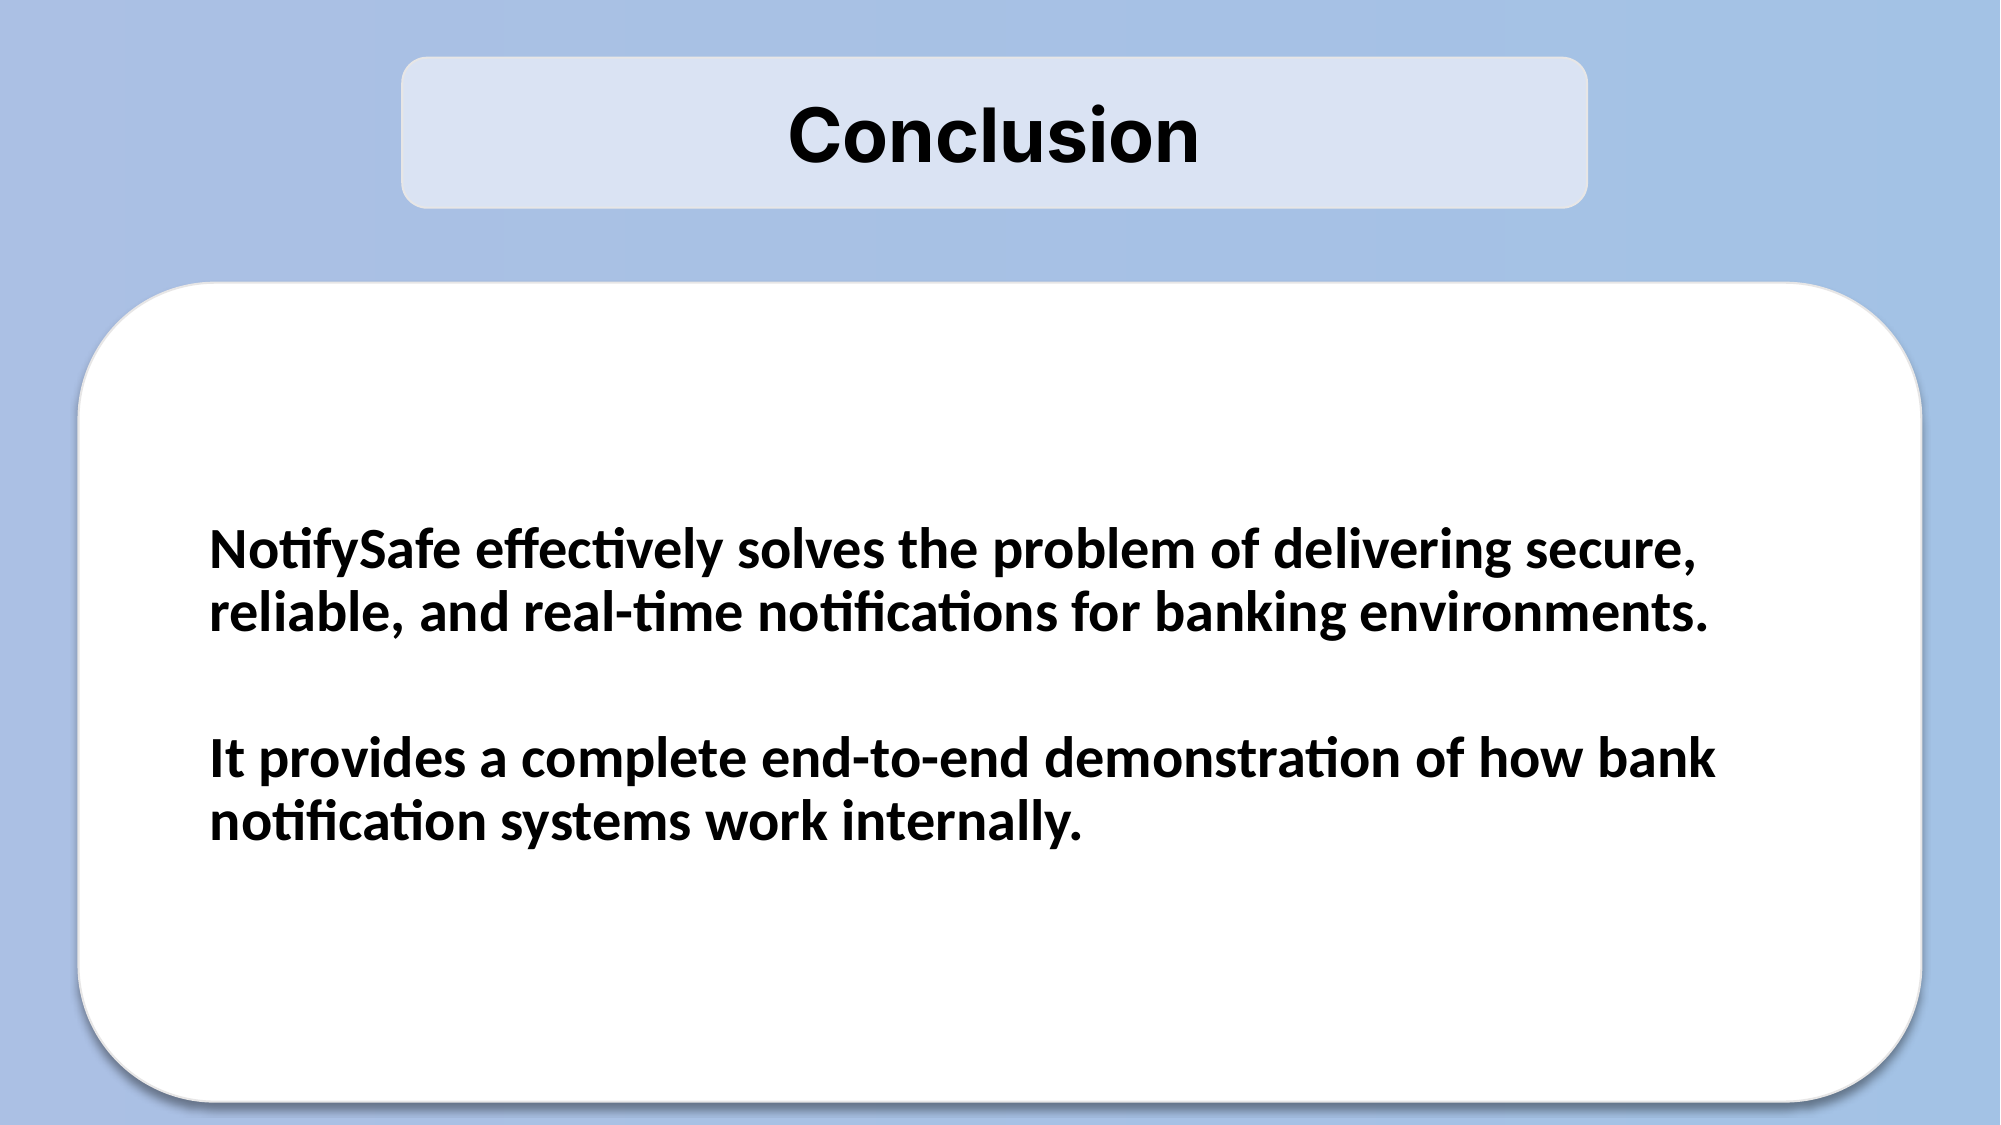

Conclusion

NotifySafe effectively solves the problem of delivering secure, reliable, and real-time notifications for banking environments.
It provides a complete end-to-end demonstration of how bank notification systems work internally.